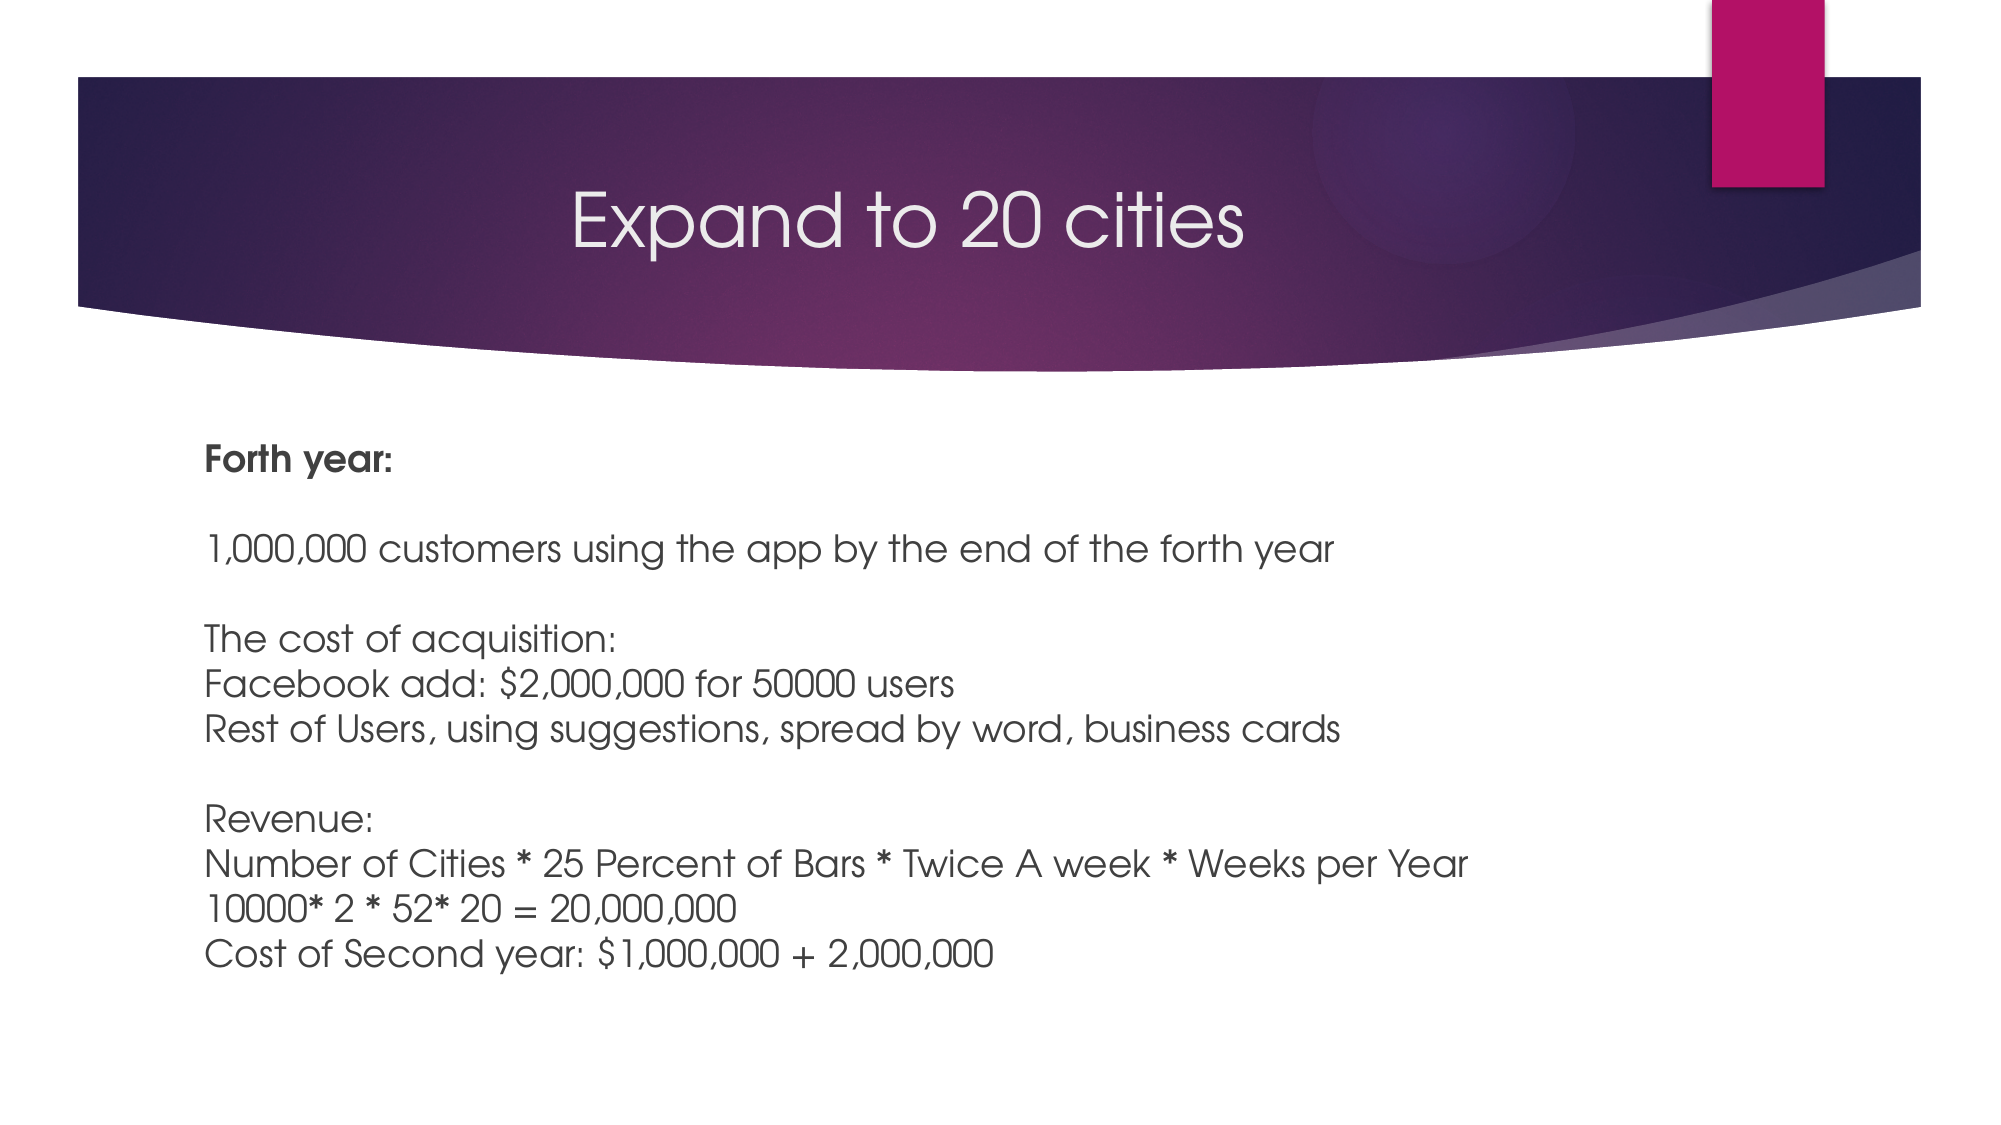

# Expand to 20 cities
Forth year:

1,000,000 customers using the app by the end of the forth year

The cost of acquisition:
Facebook add: $2,000,000 for 50000 users
Rest of Users, using suggestions, spread by word, business cards

Revenue:
Number of Cities * 25 Percent of Bars * Twice A week * Weeks per Year
10000* 2 * 52* 20 = 20,000,000
Cost of Second year: $1,000,000 + 2,000,000